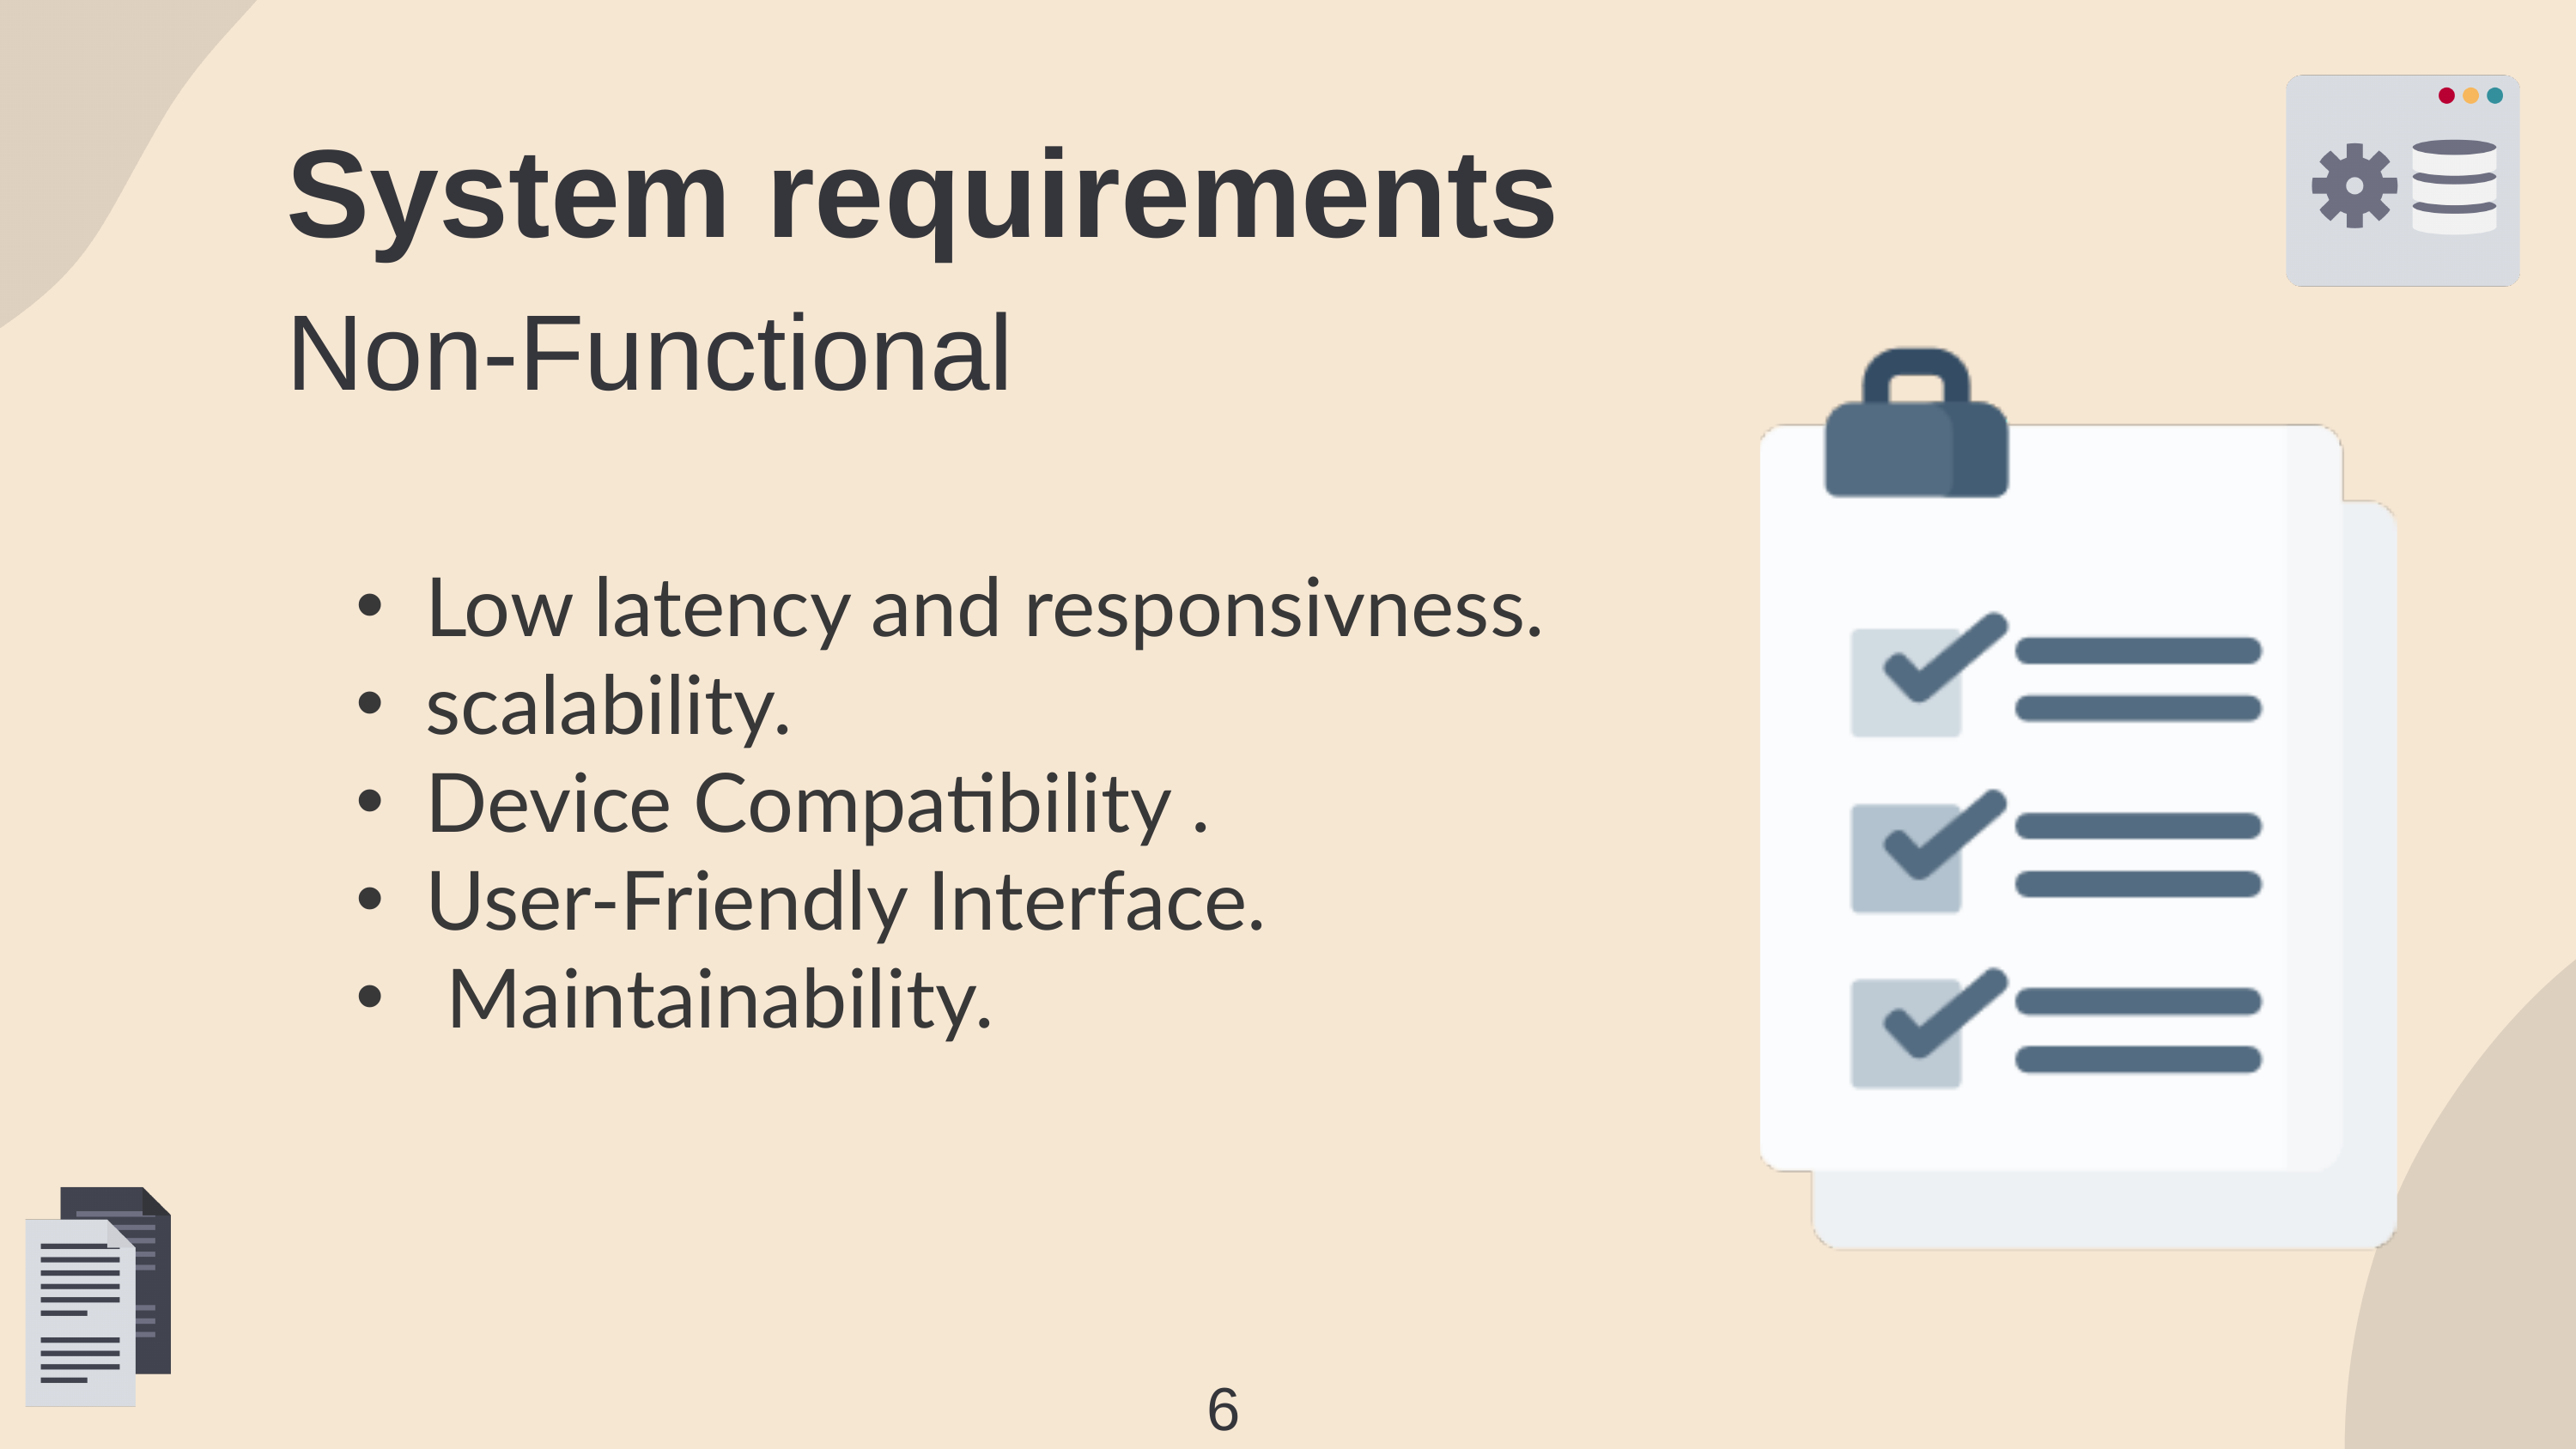

System requirements
Non-Functional

Low latency and responsivness.
scalability.
Device Compatibility .
User-Friendly Interface.
 Maintainability.

6